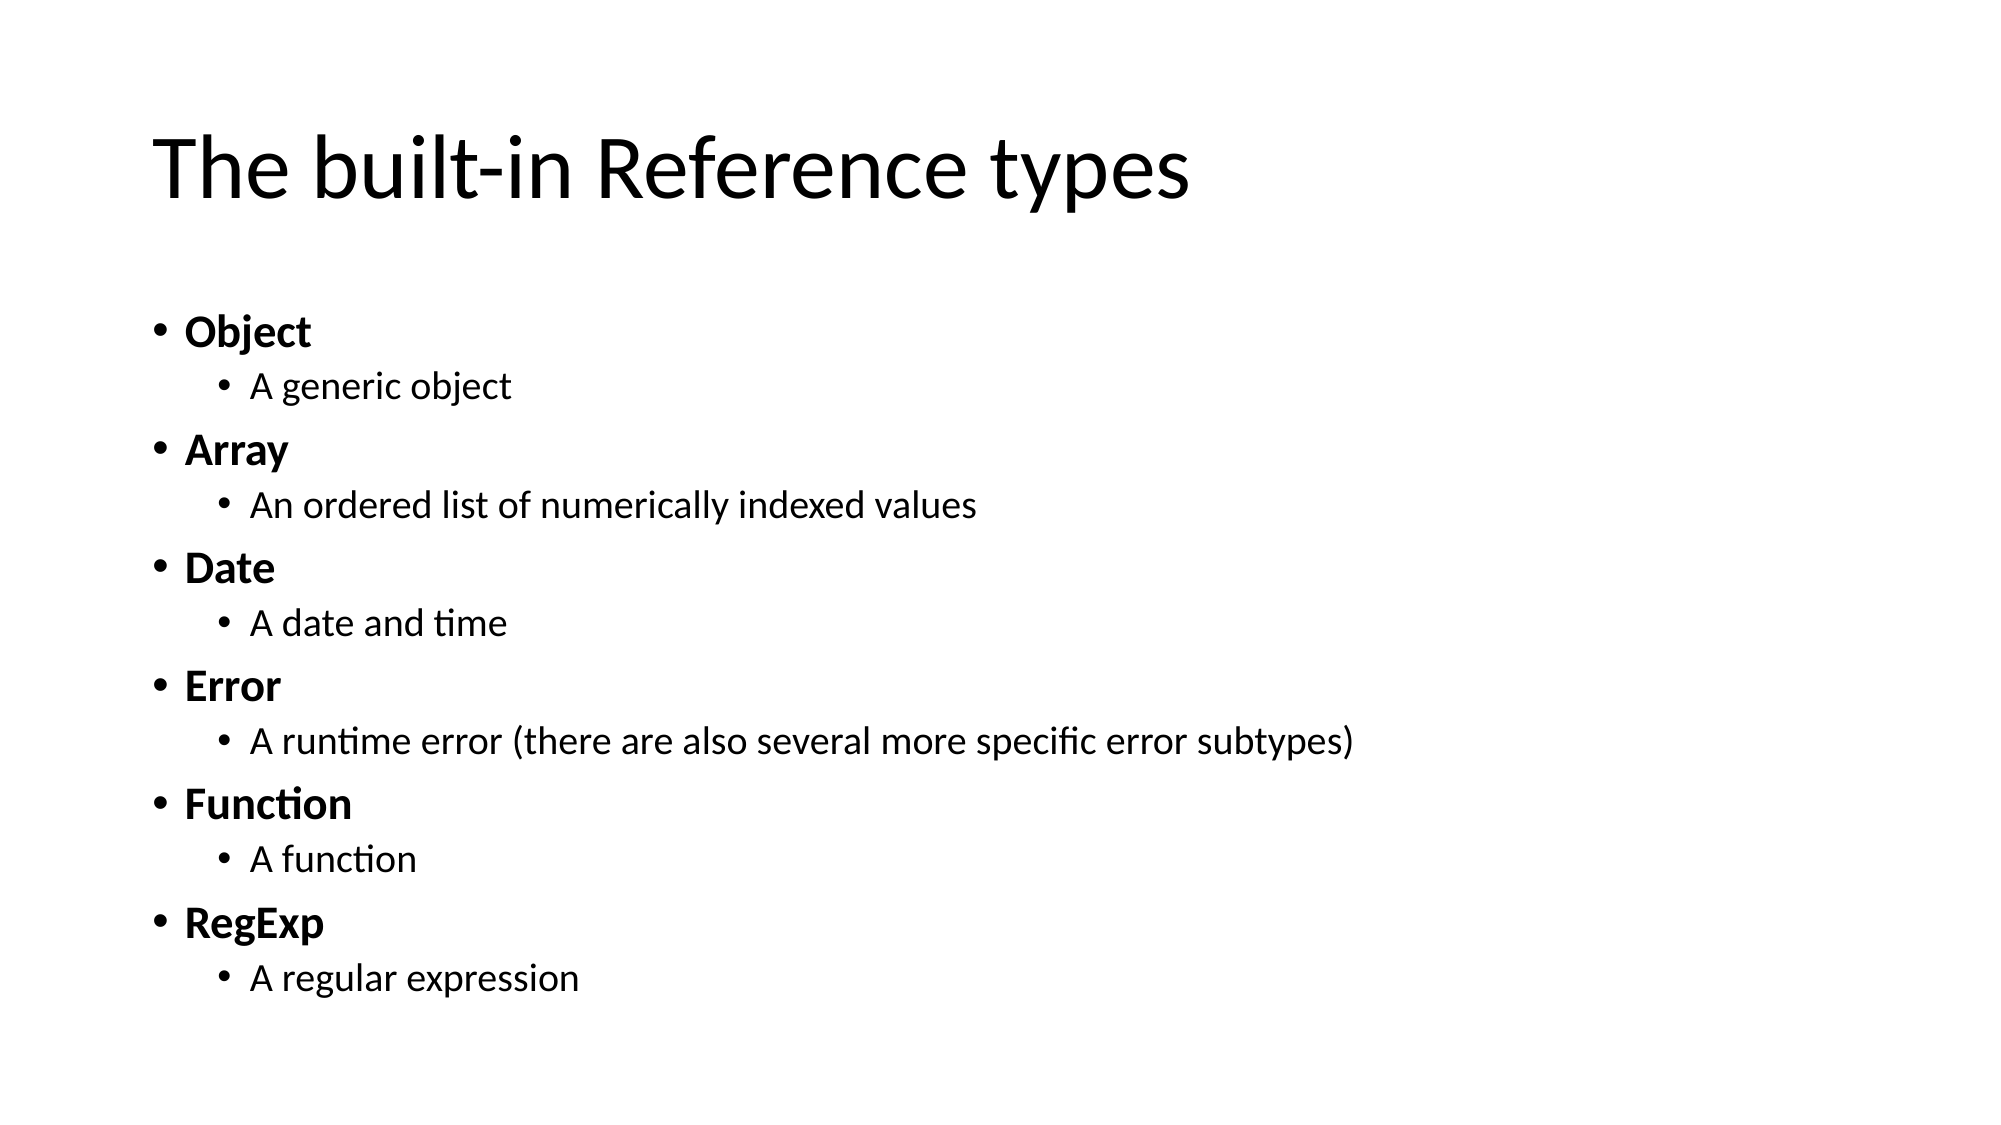

# The built-in Reference types
Object
A generic object
Array
An ordered list of numerically indexed values
Date
A date and time
Error
A runtime error (there are also several more specific error subtypes)
Function
A function
RegExp
A regular expression